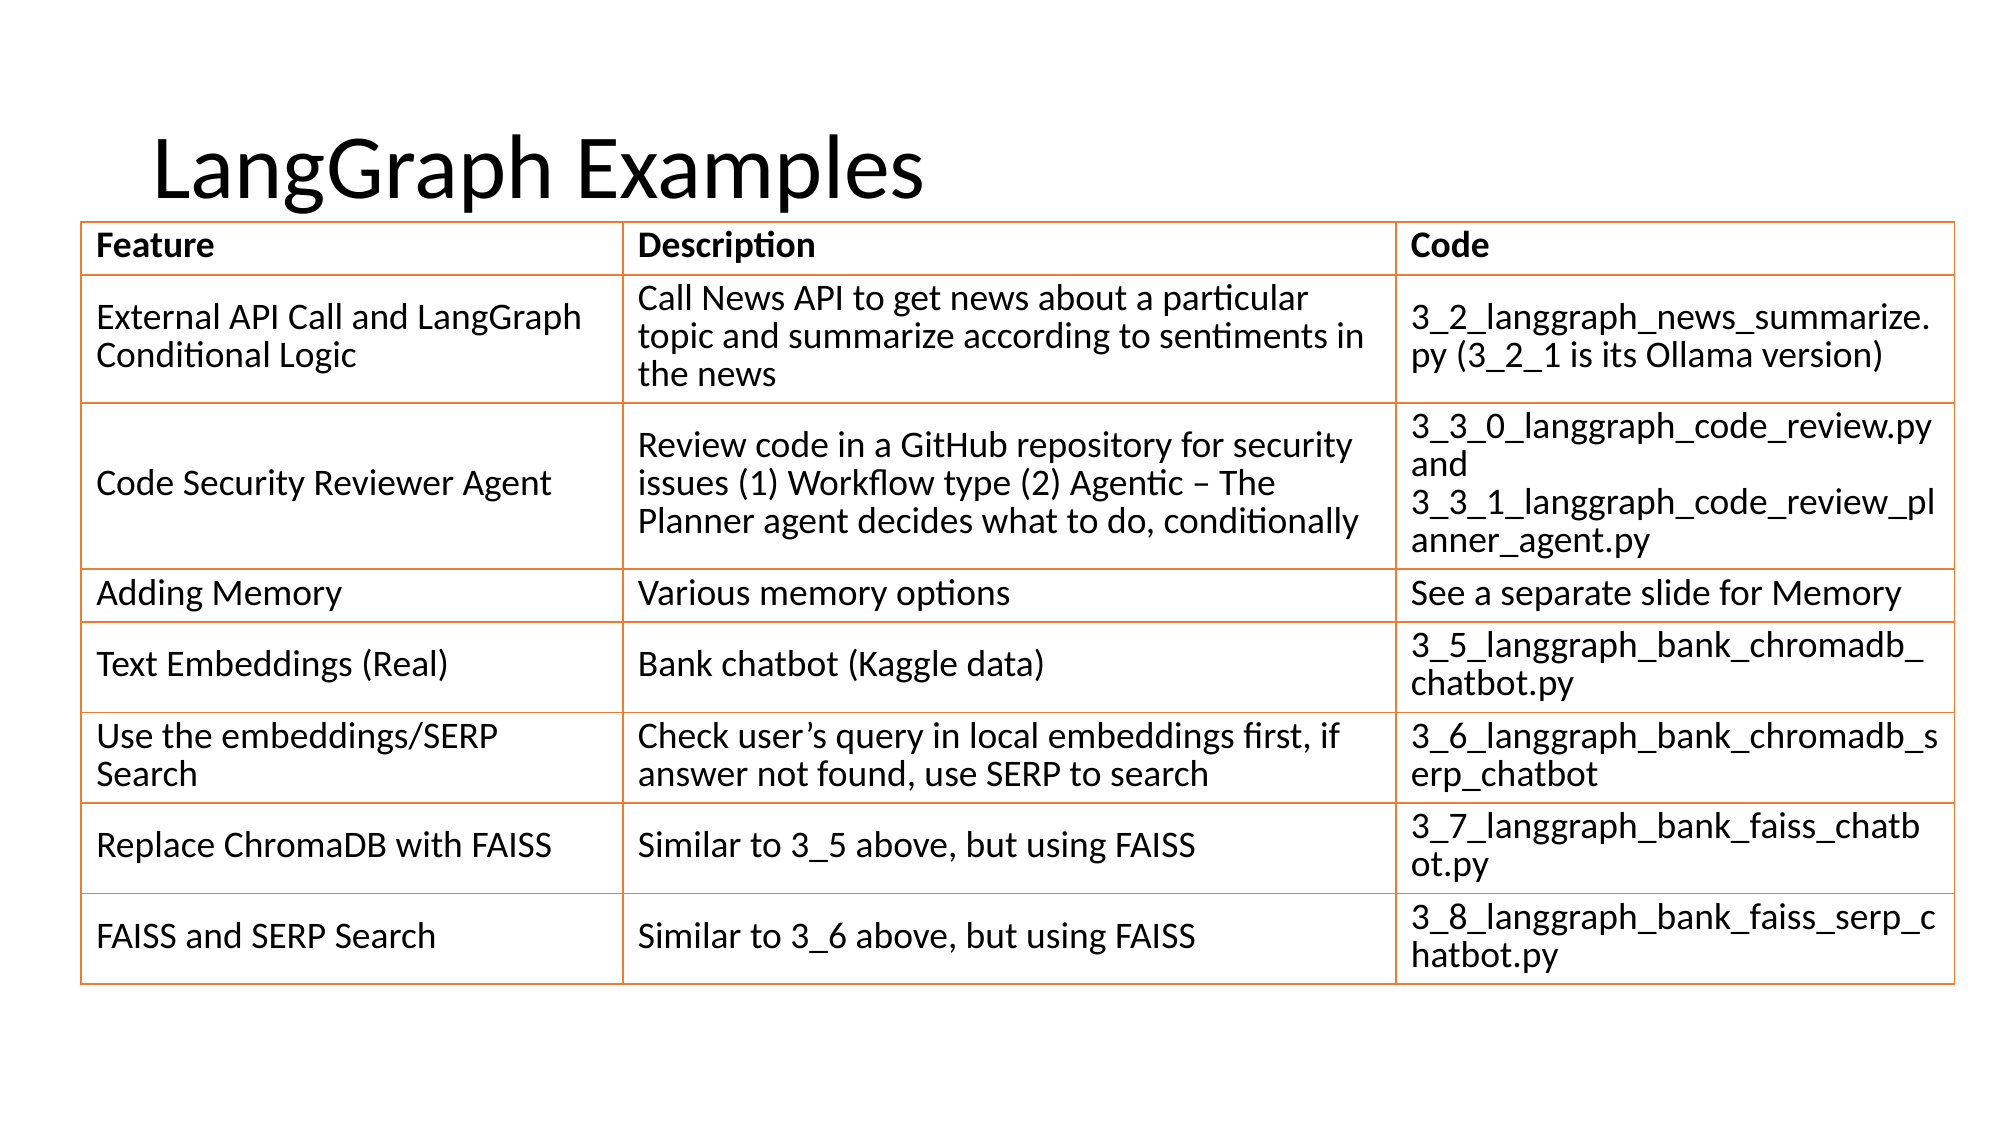

# LangGraph Examples
| Feature | Description | Code |
| --- | --- | --- |
| External API Call and LangGraph Conditional Logic | Call News API to get news about a particular topic and summarize according to sentiments in the news | 3\_2\_langgraph\_news\_summarize.py (3\_2\_1 is its Ollama version) |
| Code Security Reviewer Agent | Review code in a GitHub repository for security issues (1) Workflow type (2) Agentic – The Planner agent decides what to do, conditionally | 3\_3\_0\_langgraph\_code\_review.py and 3\_3\_1\_langgraph\_code\_review\_planner\_agent.py |
| Adding Memory | Various memory options | See a separate slide for Memory |
| Text Embeddings (Real) | Bank chatbot (Kaggle data) | 3\_5\_langgraph\_bank\_chromadb\_chatbot.py |
| Use the embeddings/SERP Search | Check user’s query in local embeddings first, if answer not found, use SERP to search | 3\_6\_langgraph\_bank\_chromadb\_serp\_chatbot |
| Replace ChromaDB with FAISS | Similar to 3\_5 above, but using FAISS | 3\_7\_langgraph\_bank\_faiss\_chatbot.py |
| FAISS and SERP Search | Similar to 3\_6 above, but using FAISS | 3\_8\_langgraph\_bank\_faiss\_serp\_chatbot.py |